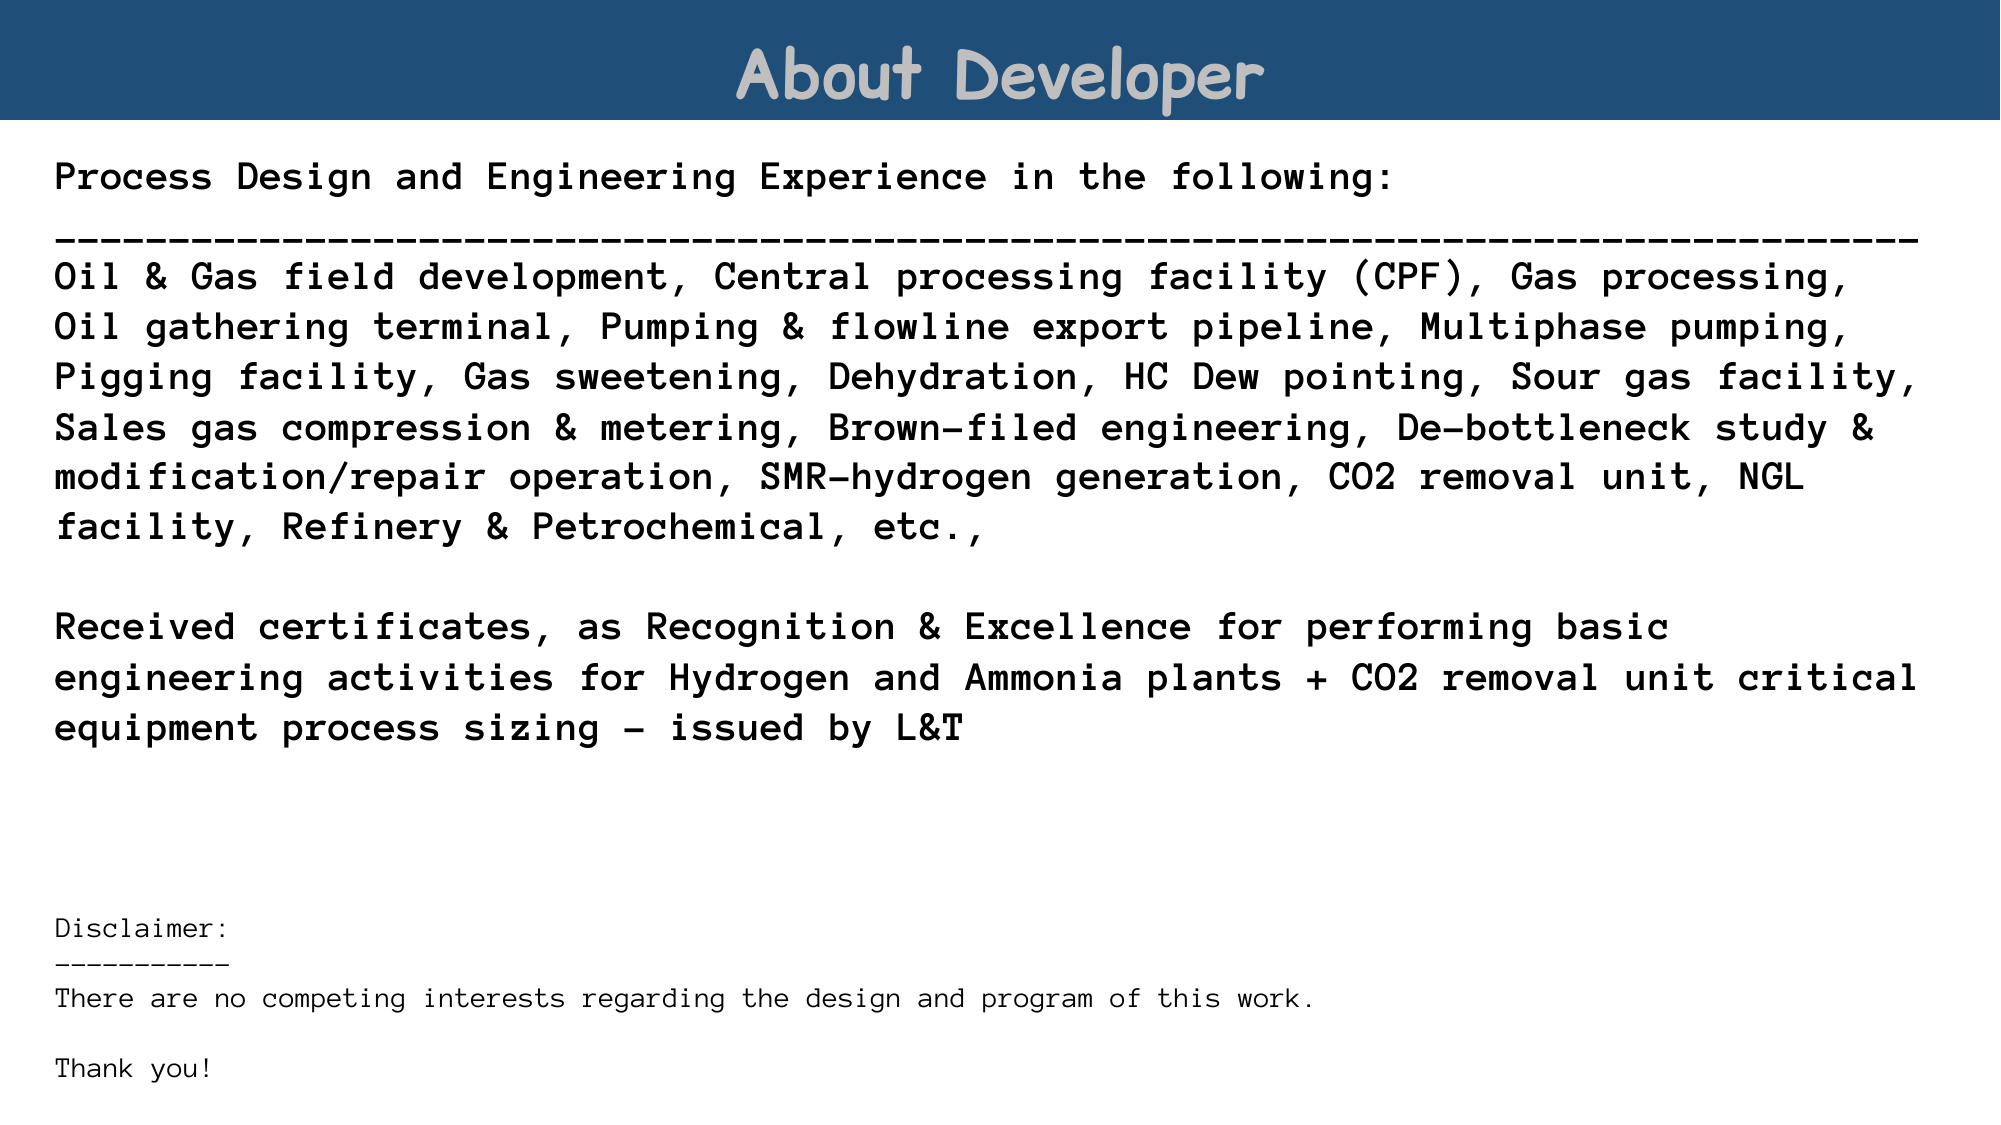

# About Developer
Process Design and Engineering Experience in the following:
__________________________________________________________________________________
Oil & Gas field development, Central processing facility (CPF), Gas processing, Oil gathering terminal, Pumping & flowline export pipeline, Multiphase pumping, Pigging facility, Gas sweetening, Dehydration, HC Dew pointing, Sour gas facility, Sales gas compression & metering, Brown-filed engineering, De-bottleneck study & modification/repair operation, SMR-hydrogen generation, CO2 removal unit, NGL facility, Refinery & Petrochemical, etc.,
Received certificates, as Recognition & Excellence for performing basic engineering activities for Hydrogen and Ammonia plants + CO2 removal unit critical equipment process sizing - issued by L&T

Disclaimer:
-----------
There are no competing interests regarding the design and program of this work.

Thank you!